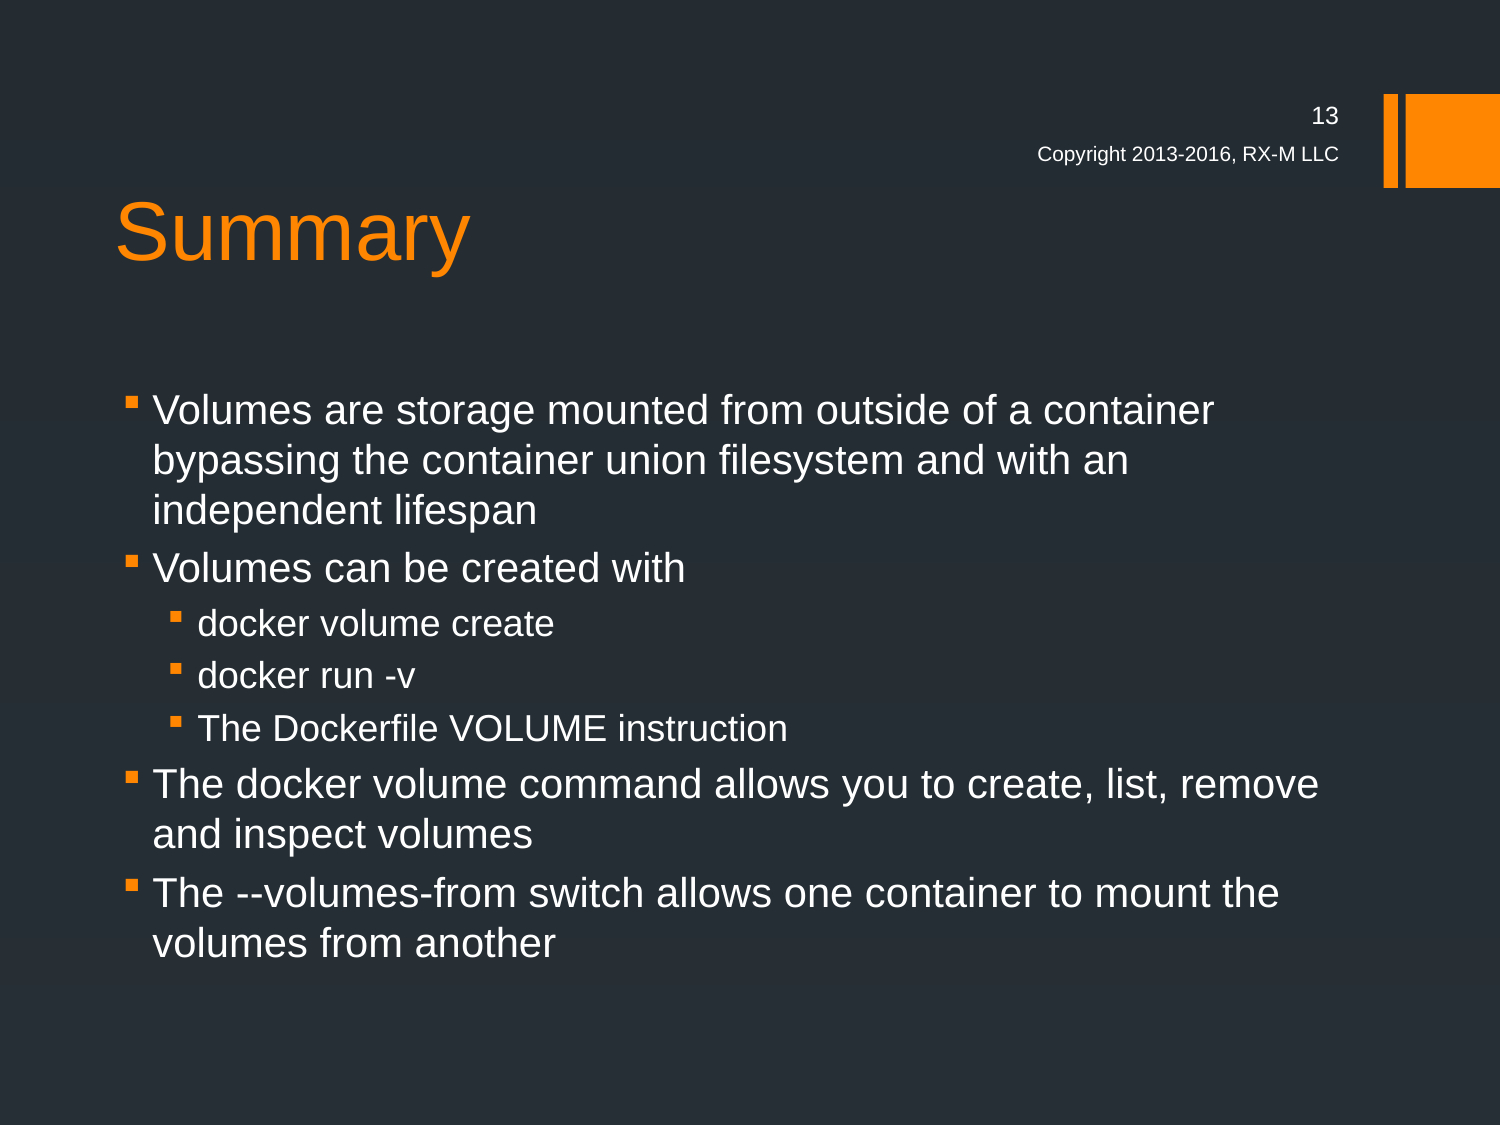

13
# Summary
Copyright 2013-2016, RX-M LLC
Volumes are storage mounted from outside of a container bypassing the container union filesystem and with an independent lifespan
Volumes can be created with
docker volume create
docker run -v
The Dockerfile VOLUME instruction
The docker volume command allows you to create, list, remove and inspect volumes
The --volumes-from switch allows one container to mount the volumes from another